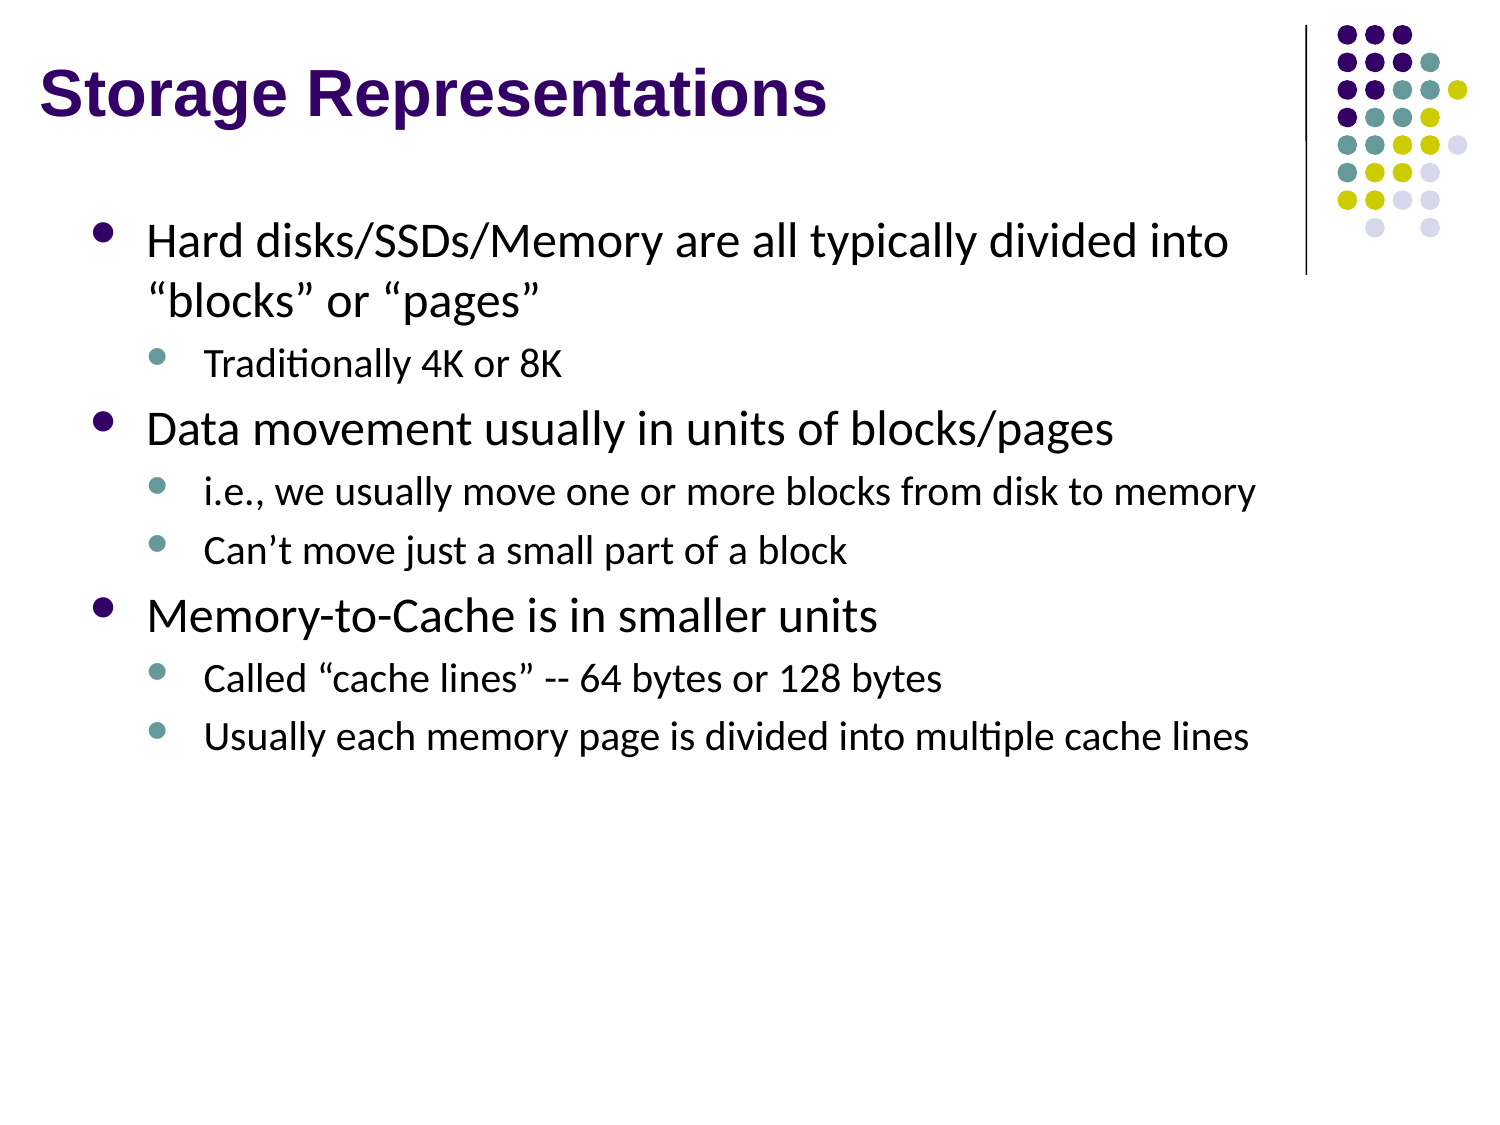

# Storage Representations
Hard disks/SSDs/Memory are all typically divided into “blocks” or “pages”
Traditionally 4K or 8K
Data movement usually in units of blocks/pages
i.e., we usually move one or more blocks from disk to memory
Can’t move just a small part of a block
Memory-to-Cache is in smaller units
Called “cache lines” -- 64 bytes or 128 bytes
Usually each memory page is divided into multiple cache lines